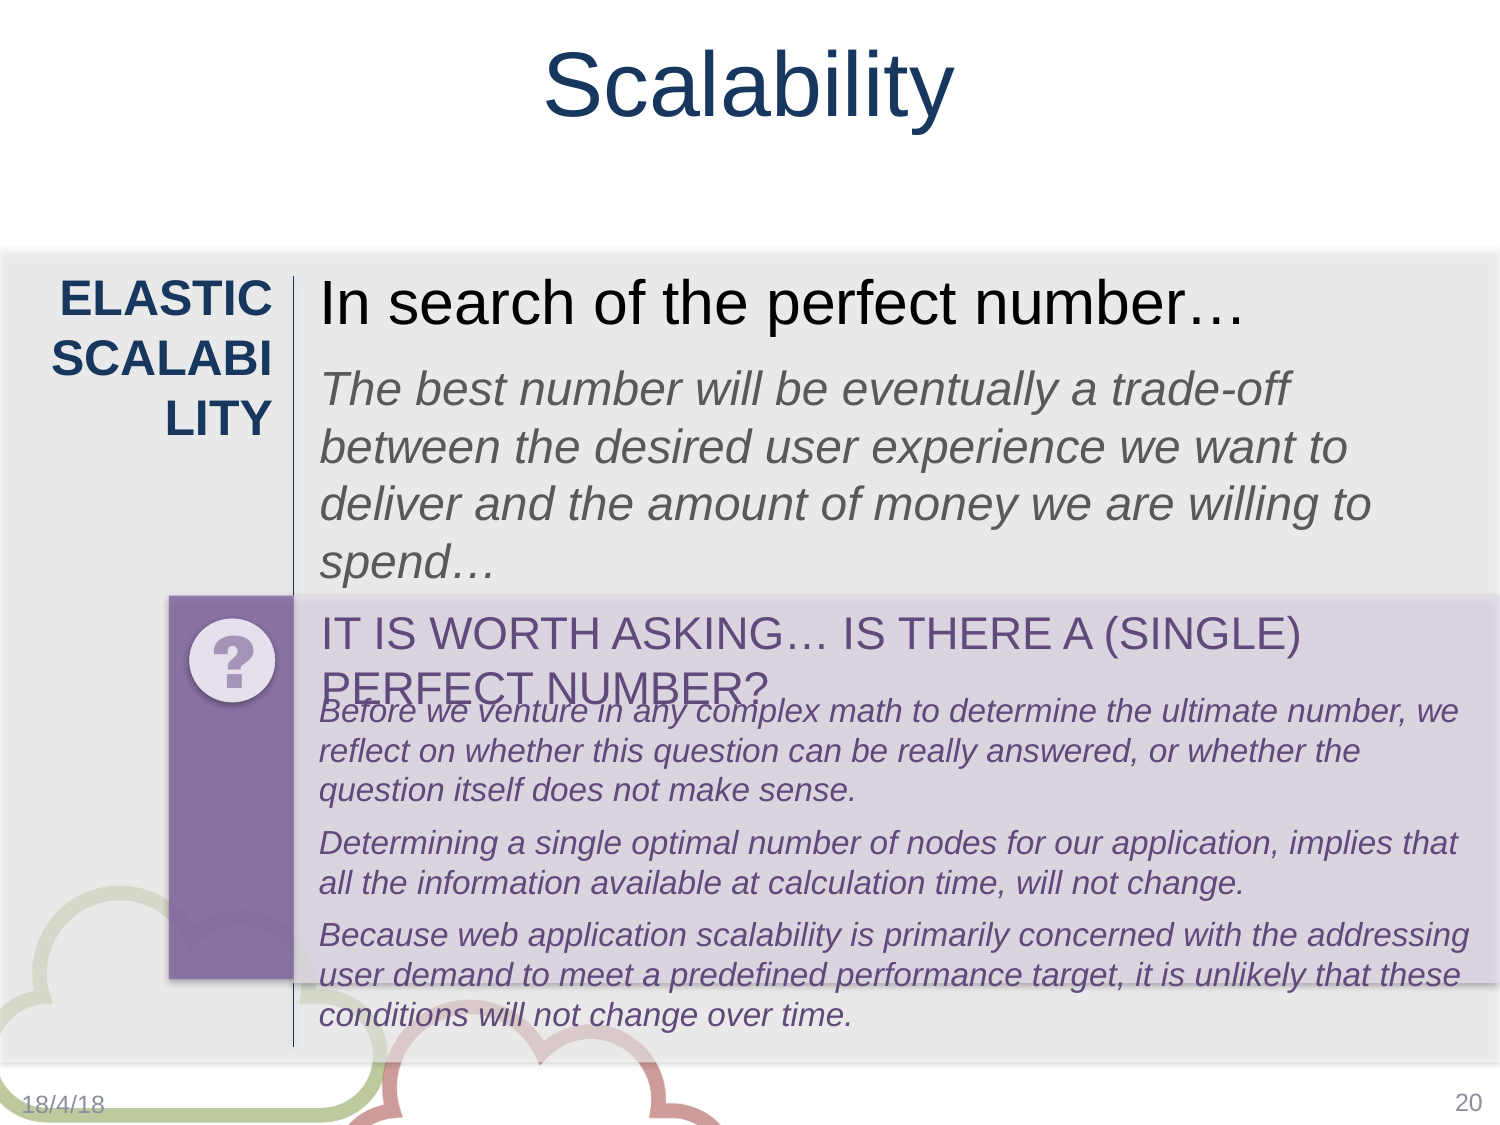

# Scalability

In search of the perfect number…
The best number will be eventually a trade-off between the desired user experience we want to deliver and the amount of money we are willing to spend…
ELASTIC SCALABILITY

IT IS WORTH ASKING… IS THERE A (SINGLE) PERFECT NUMBER?
Before we venture in any complex math to determine the ultimate number, we reflect on whether this question can be really answered, or whether the question itself does not make sense.
Determining a single optimal number of nodes for our application, implies that all the information available at calculation time, will not change.
Because web application scalability is primarily concerned with the addressing user demand to meet a predefined performance target, it is unlikely that these conditions will not change over time.
?

20
18/4/18